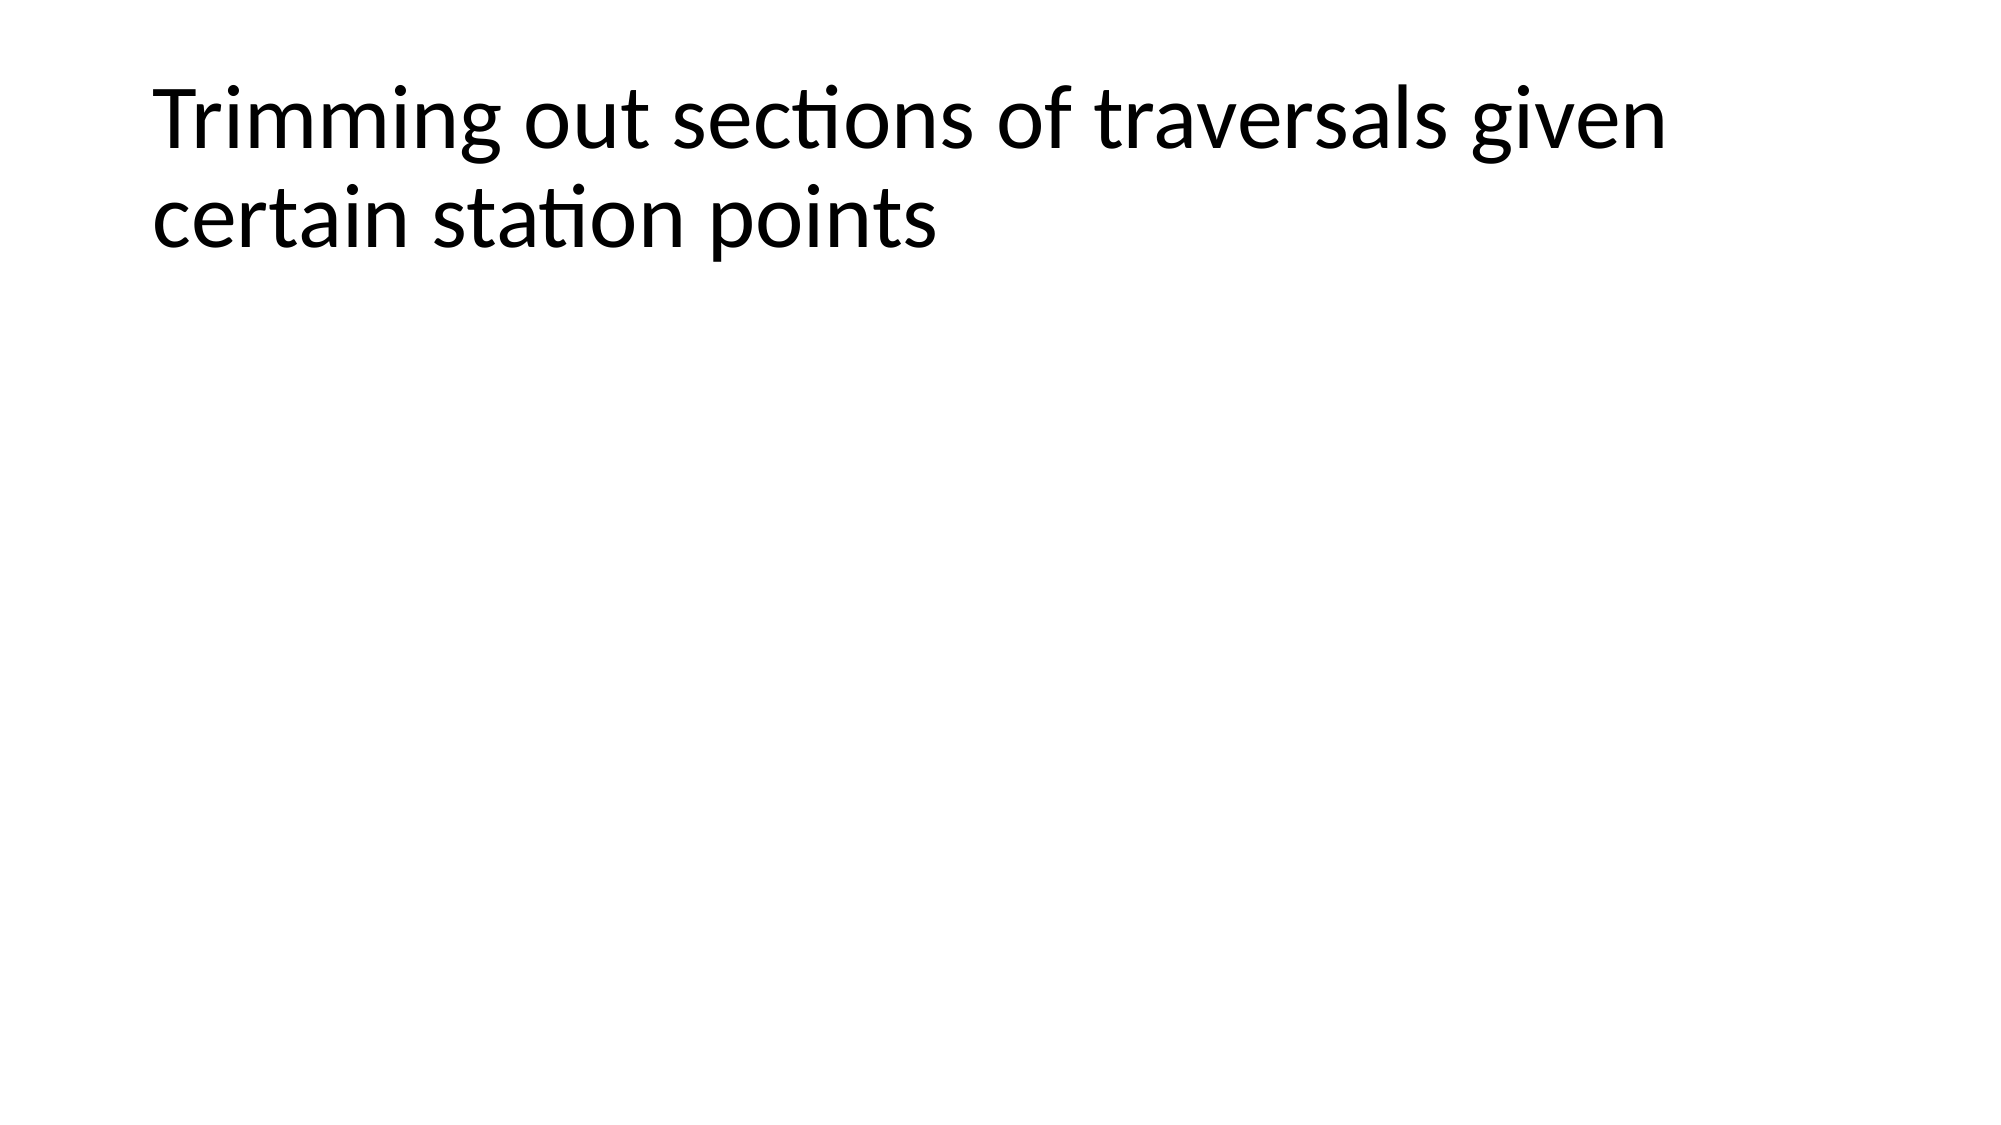

# Trimming out sections of traversals given certain station points